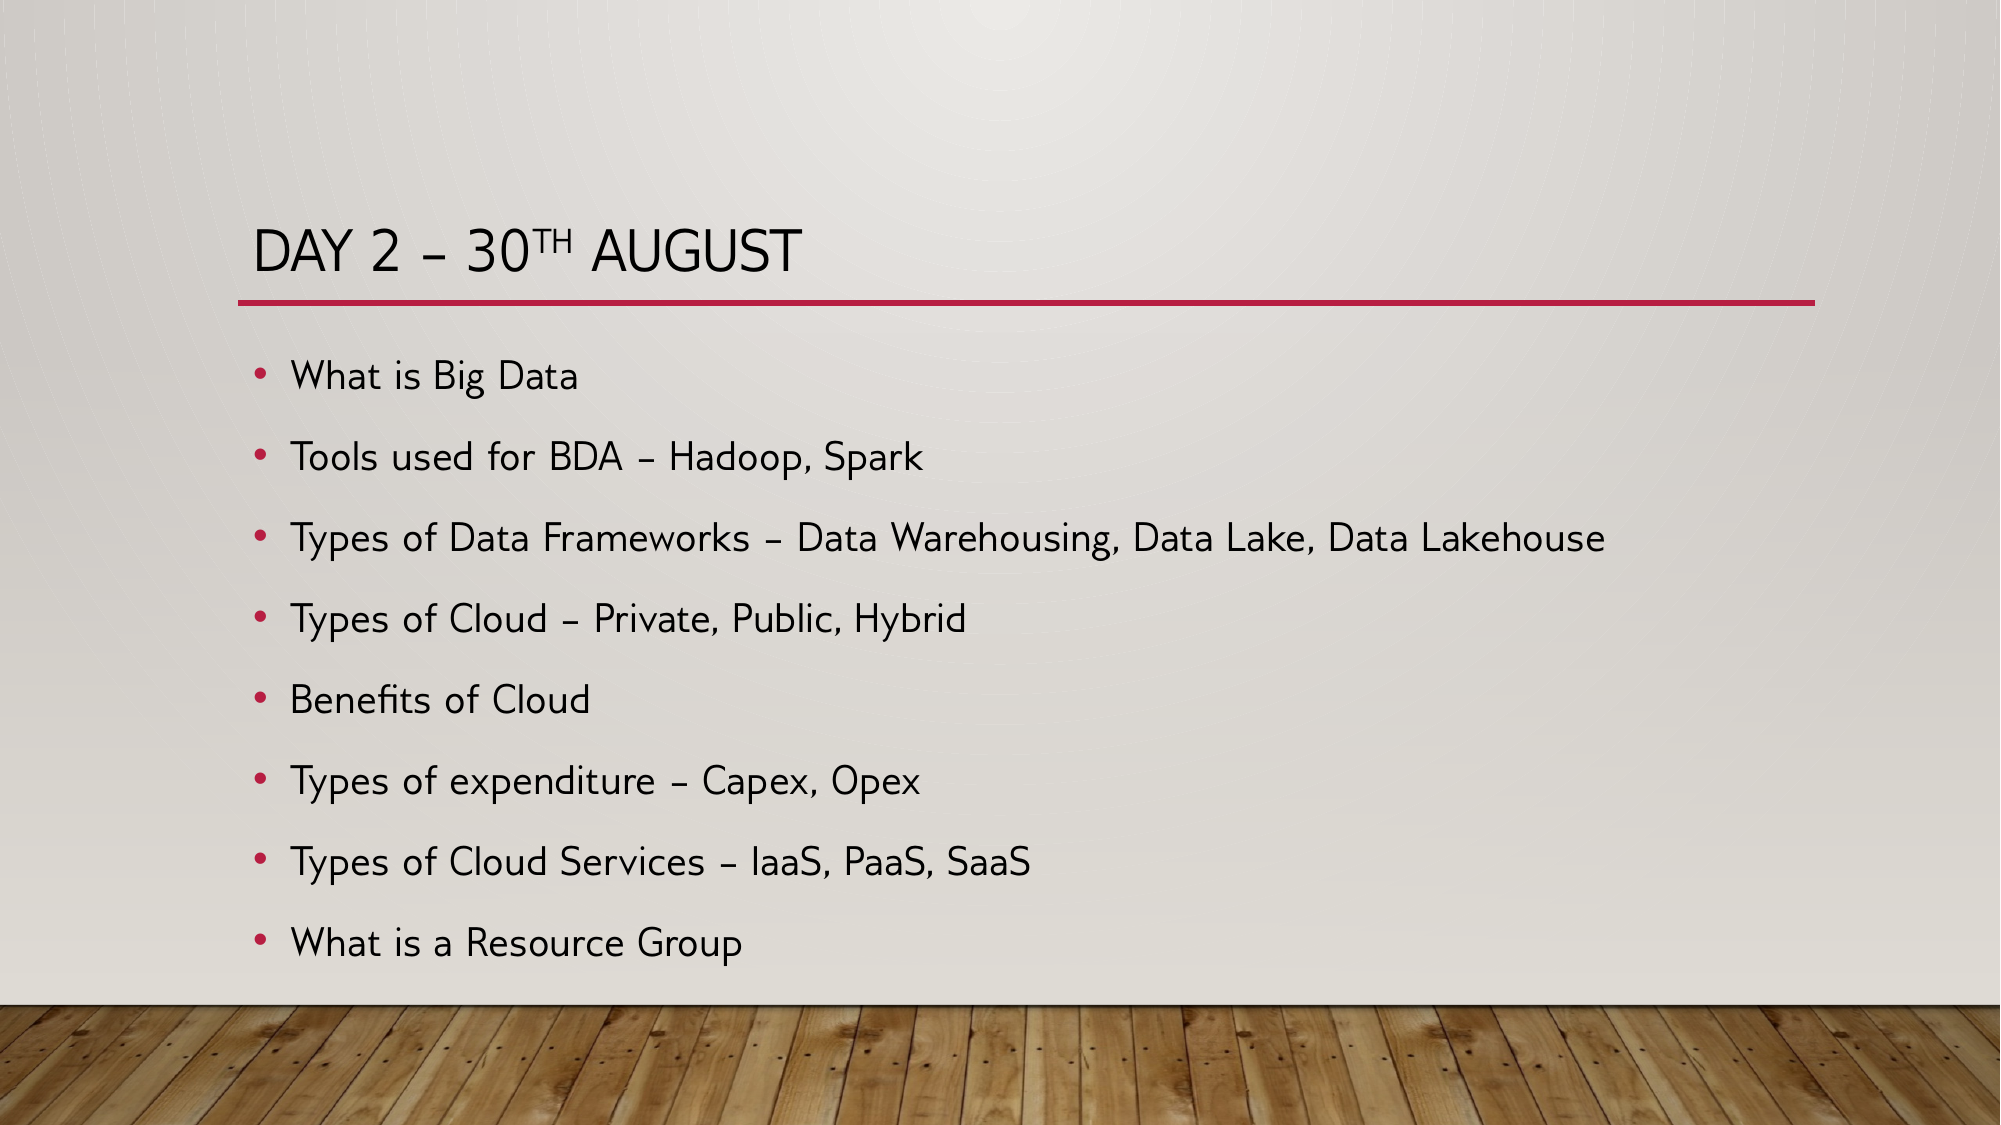

# Day 2 – 30th August
What is Big Data
Tools used for BDA – Hadoop, Spark
Types of Data Frameworks – Data Warehousing, Data Lake, Data Lakehouse
Types of Cloud – Private, Public, Hybrid
Benefits of Cloud
Types of expenditure – Capex, Opex
Types of Cloud Services – IaaS, PaaS, SaaS
What is a Resource Group